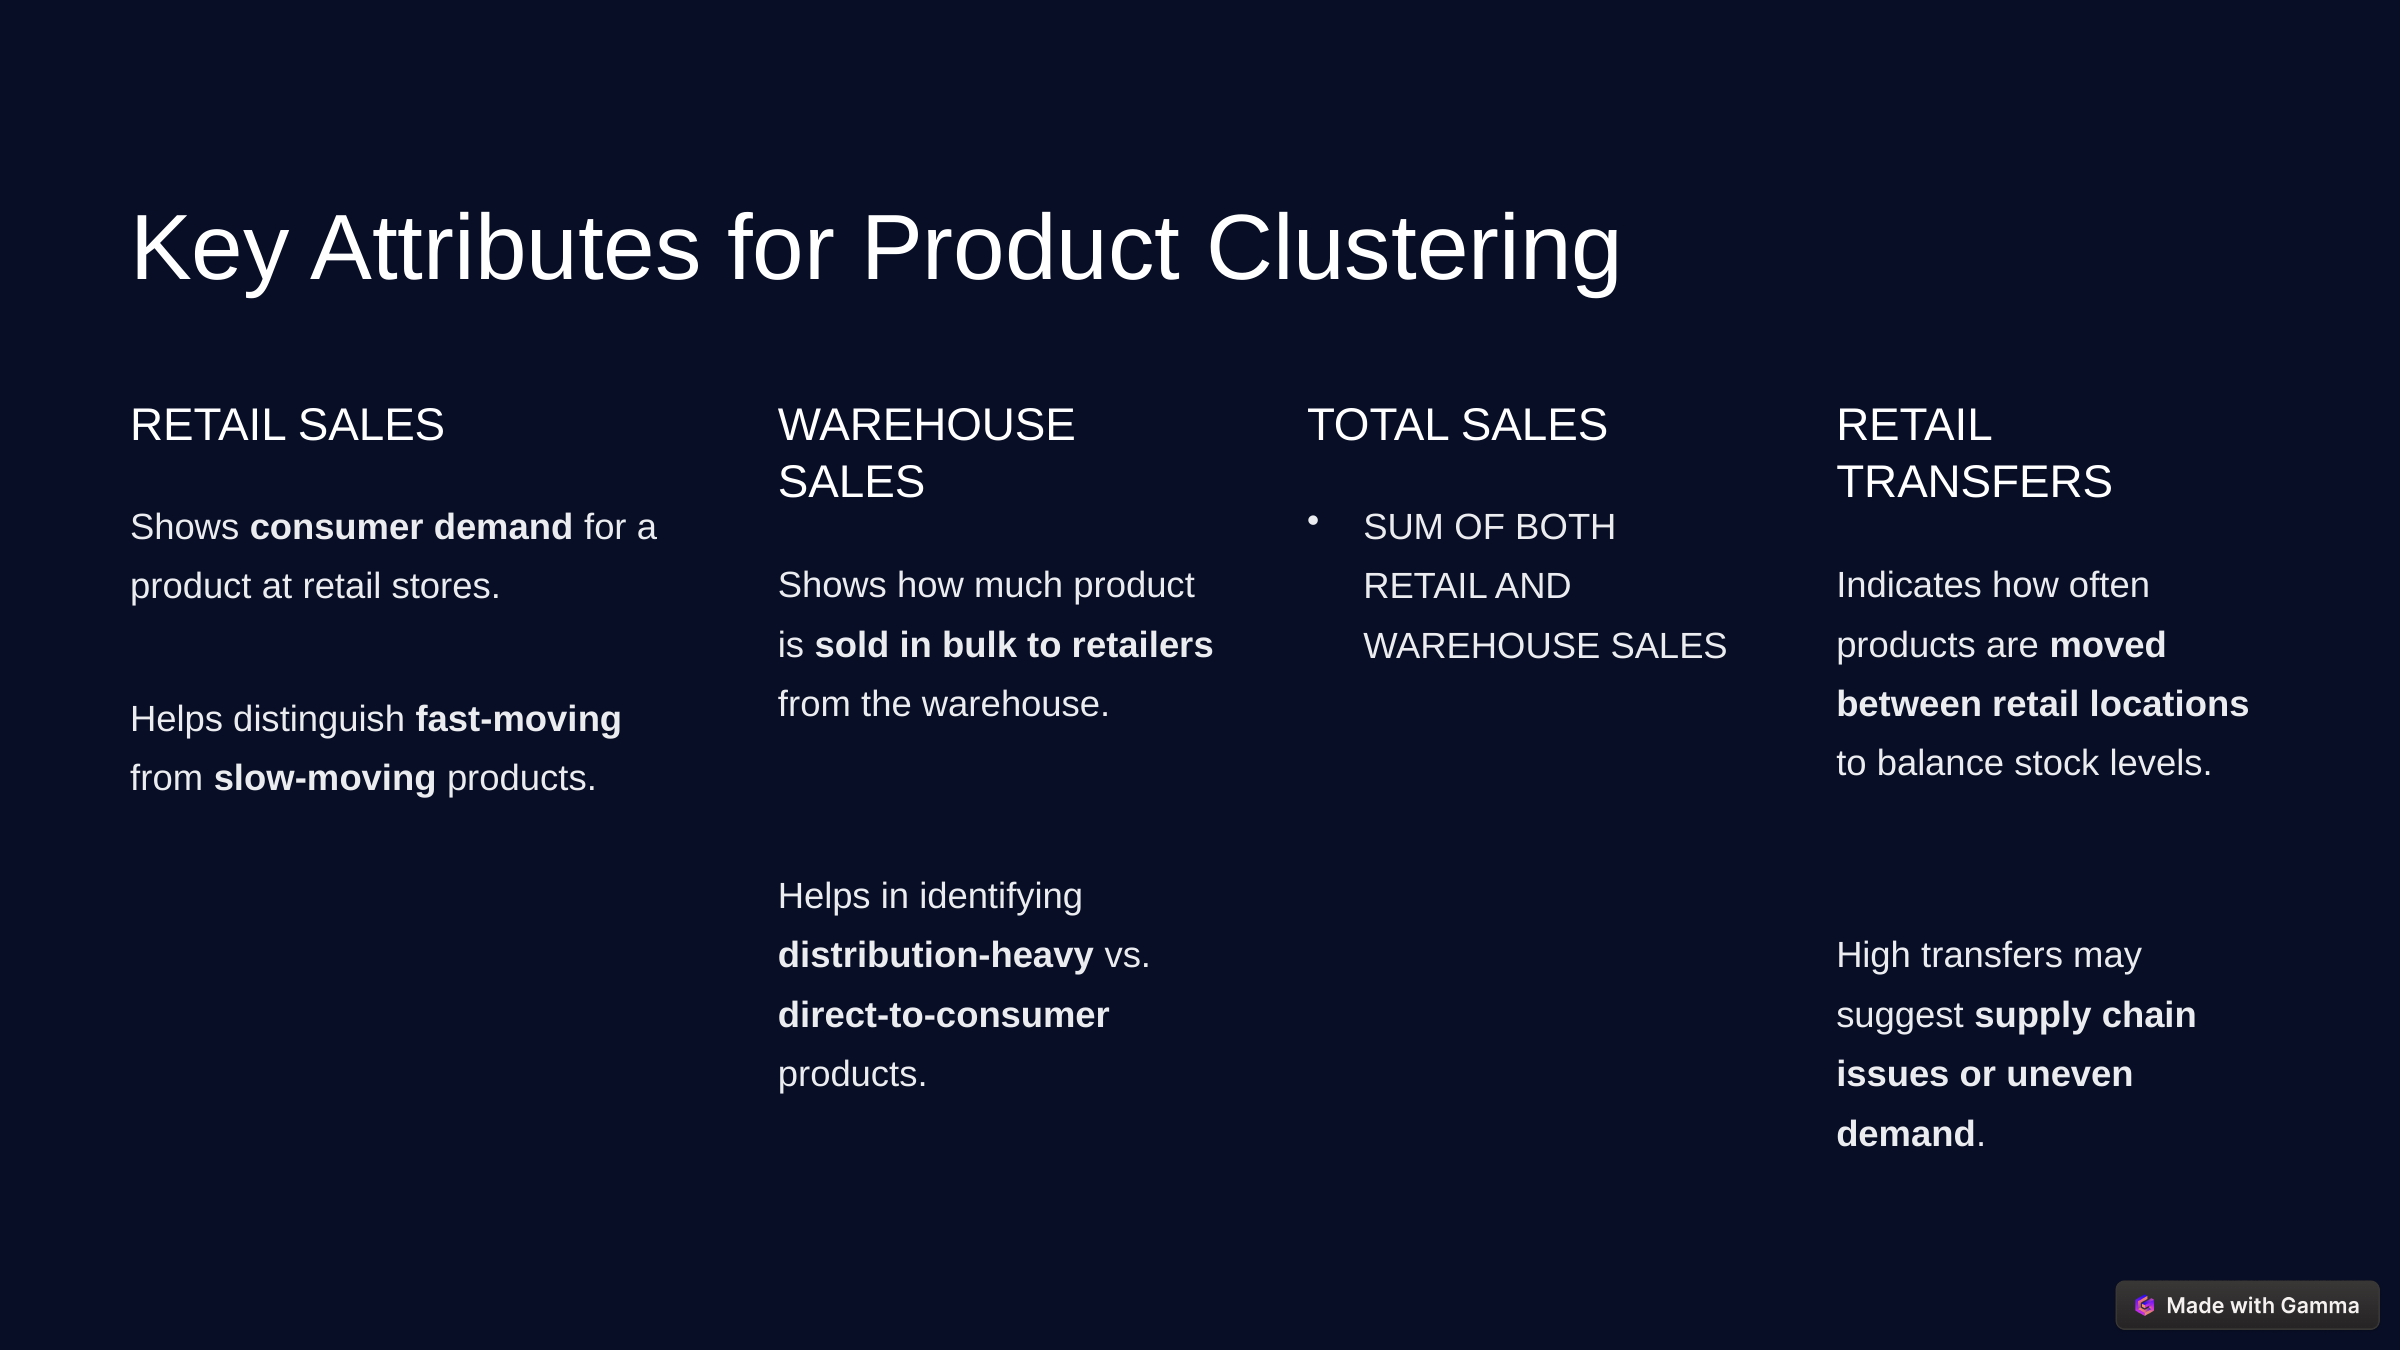

Key Attributes for Product Clustering
RETAIL SALES
WAREHOUSE SALES
TOTAL SALES
RETAIL TRANSFERS
Shows consumer demand for a product at retail stores.
SUM OF BOTH RETAIL AND WAREHOUSE SALES
Shows how much product is sold in bulk to retailers from the warehouse.
Indicates how often products are moved between retail locations to balance stock levels.
Helps distinguish fast-moving from slow-moving products.
Helps in identifying distribution-heavy vs. direct-to-consumer products.
High transfers may suggest supply chain issues or uneven demand.